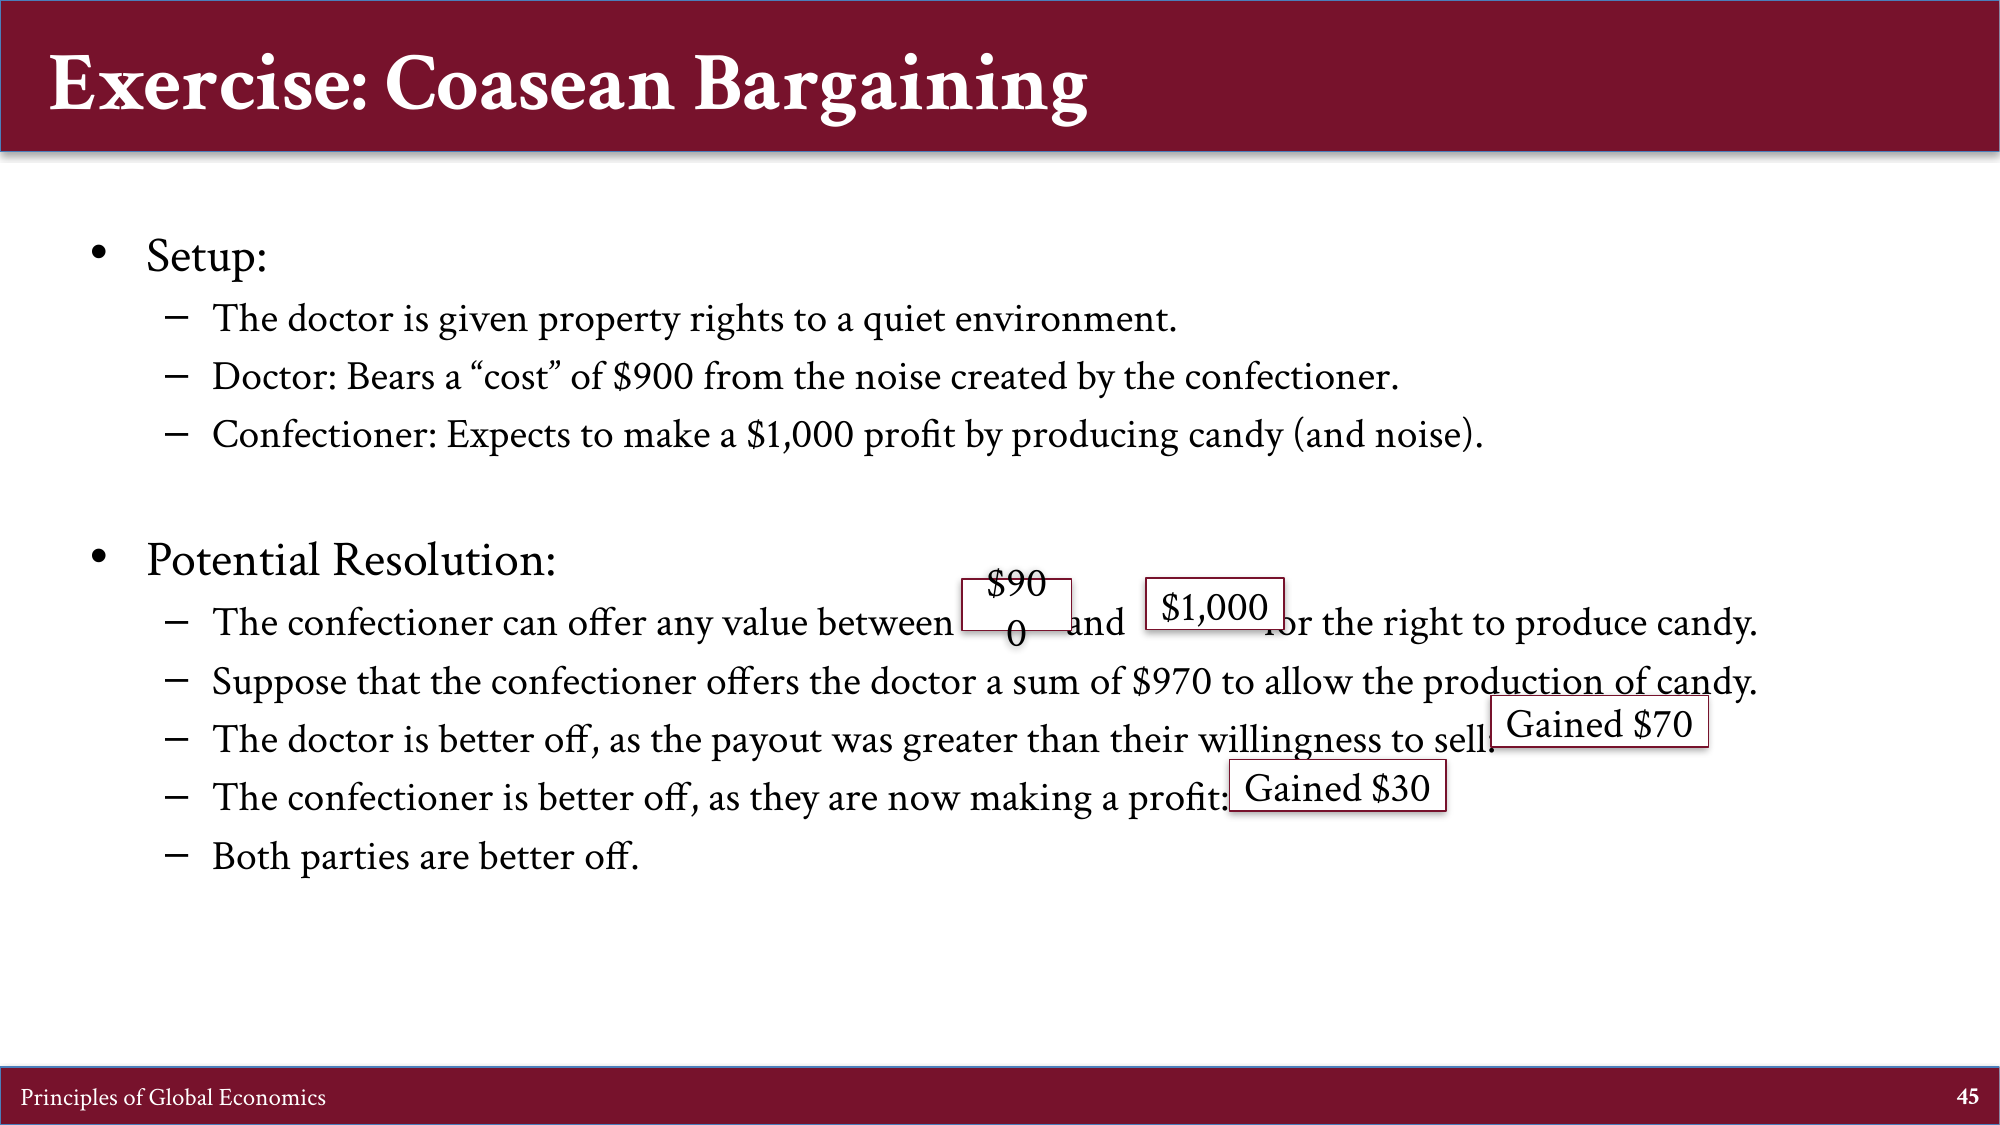

# Exercise: Coasean Bargaining
Setup:
The doctor is given property rights to a quiet environment.
Doctor: Bears a “cost” of $900 from the noise created by the confectioner.
Confectioner: Expects to make a $1,000 profit by producing candy (and noise).

Potential Resolution:
The confectioner can offer any value between            and               for the right to produce candy.
Suppose that the confectioner offers the doctor a sum of $970 to allow the production of candy.
The doctor is better off, as the payout was greater than their willingness to sell:
The confectioner is better off, as they are now making a profit:
Both parties are better off.
$1,000
$900
Gained $70
Gained $30

 Principles of Global Economics
45